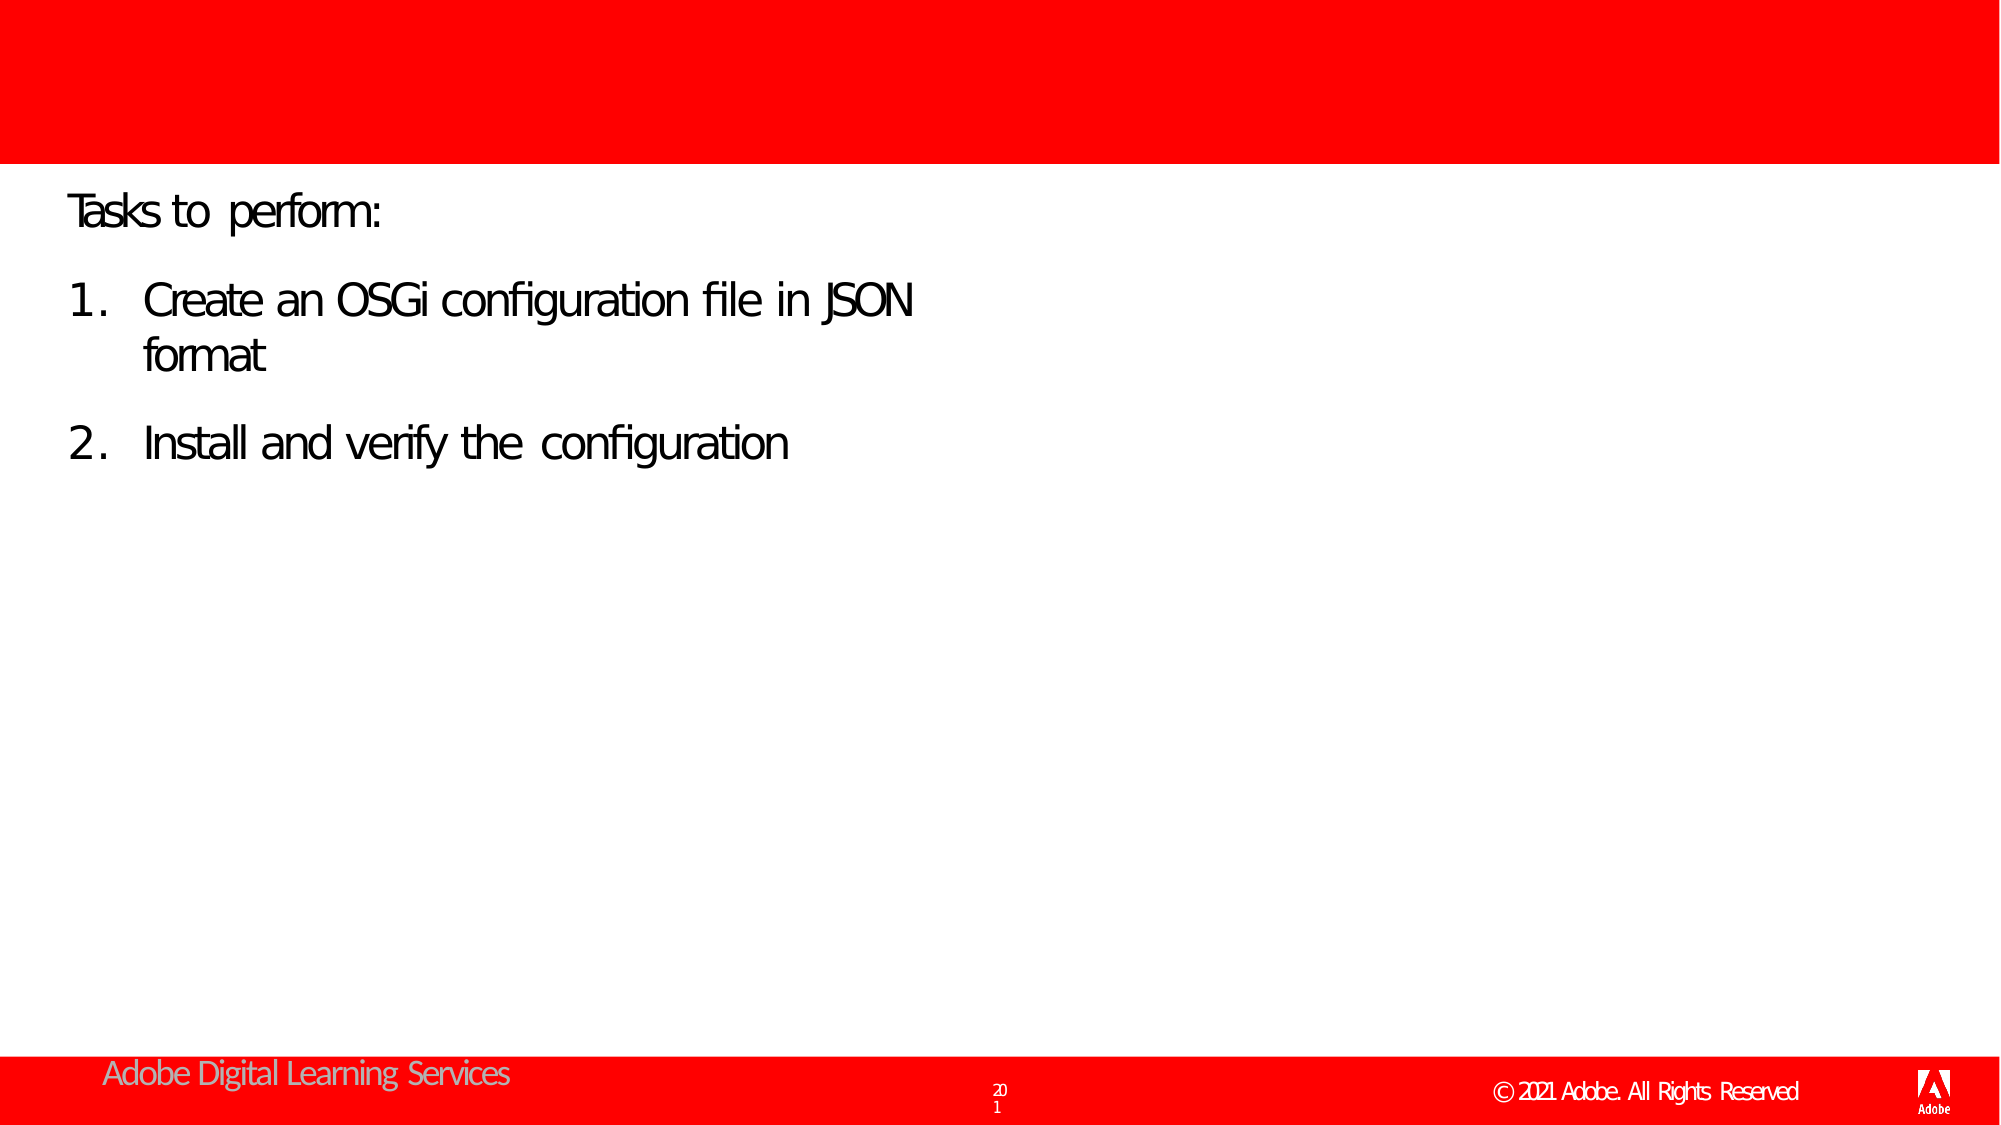

# Exercise 3: Configure AEM with OSGi
Tasks to perform:
Create an OSGi configuration file in JSON format
Install and verify the configuration
Adobe Digital Learning Services
© 2021 Adobe. All Rights Reserved
201